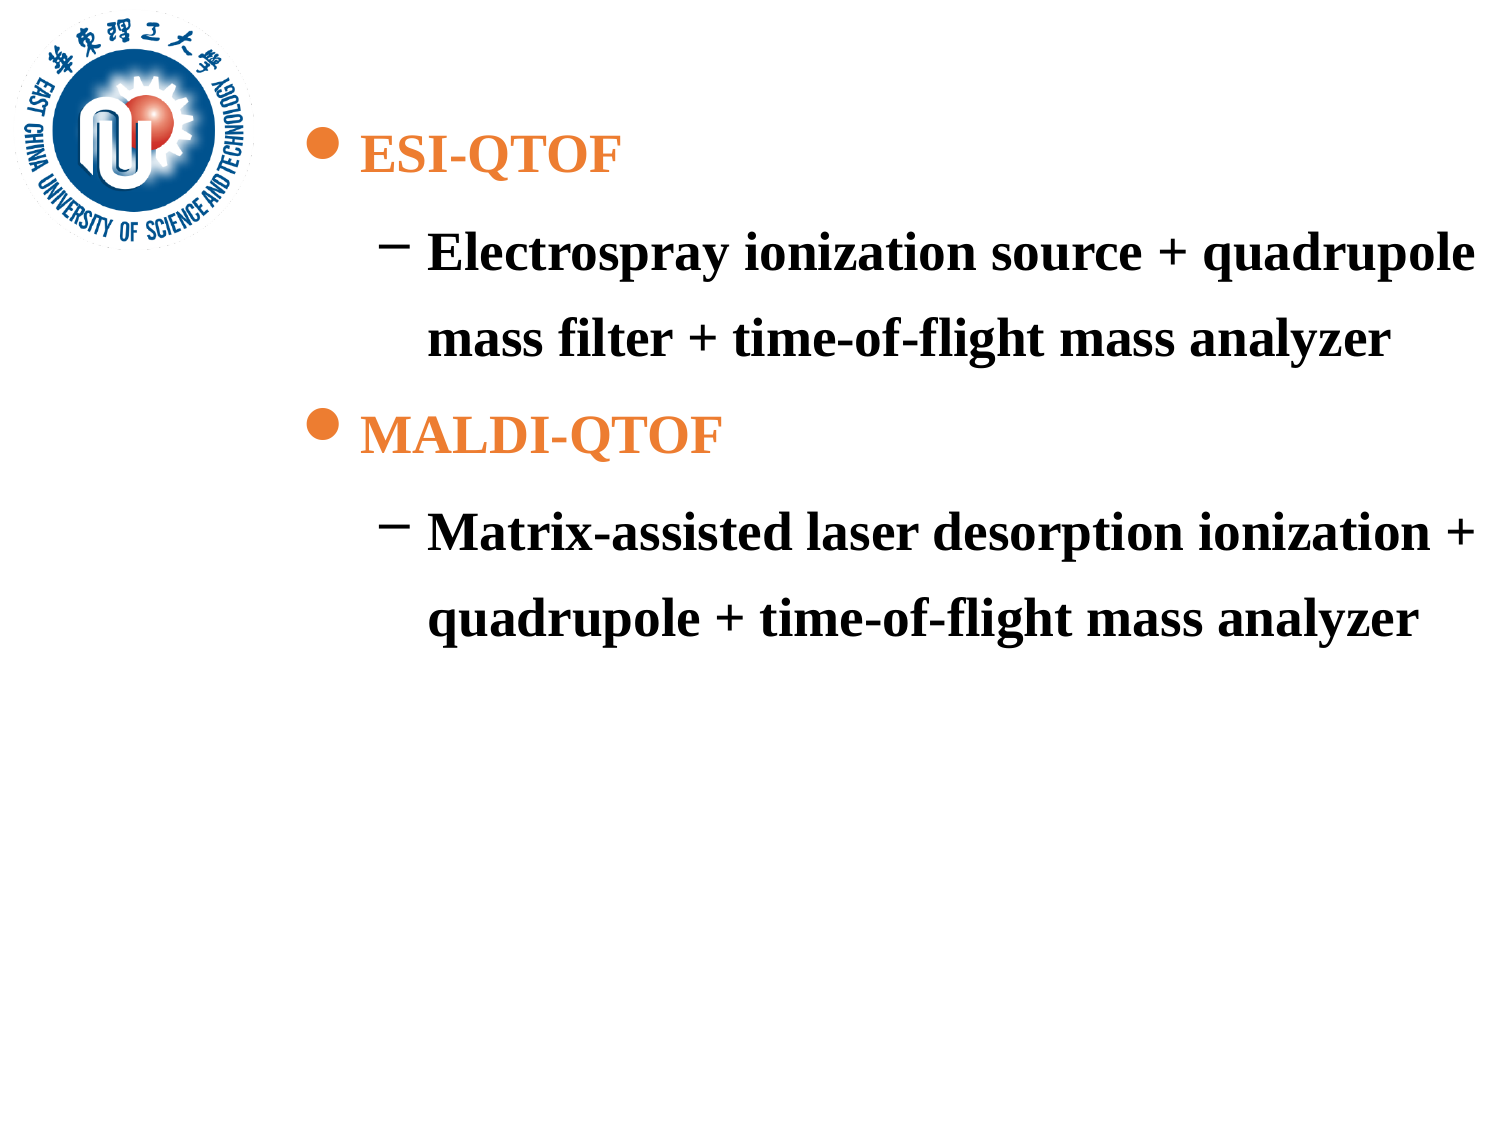

ESI-QTOF
Electrospray ionization source + quadrupole mass filter + time-of-flight mass analyzer
MALDI-QTOF
Matrix-assisted laser desorption ionization + quadrupole + time-of-flight mass analyzer